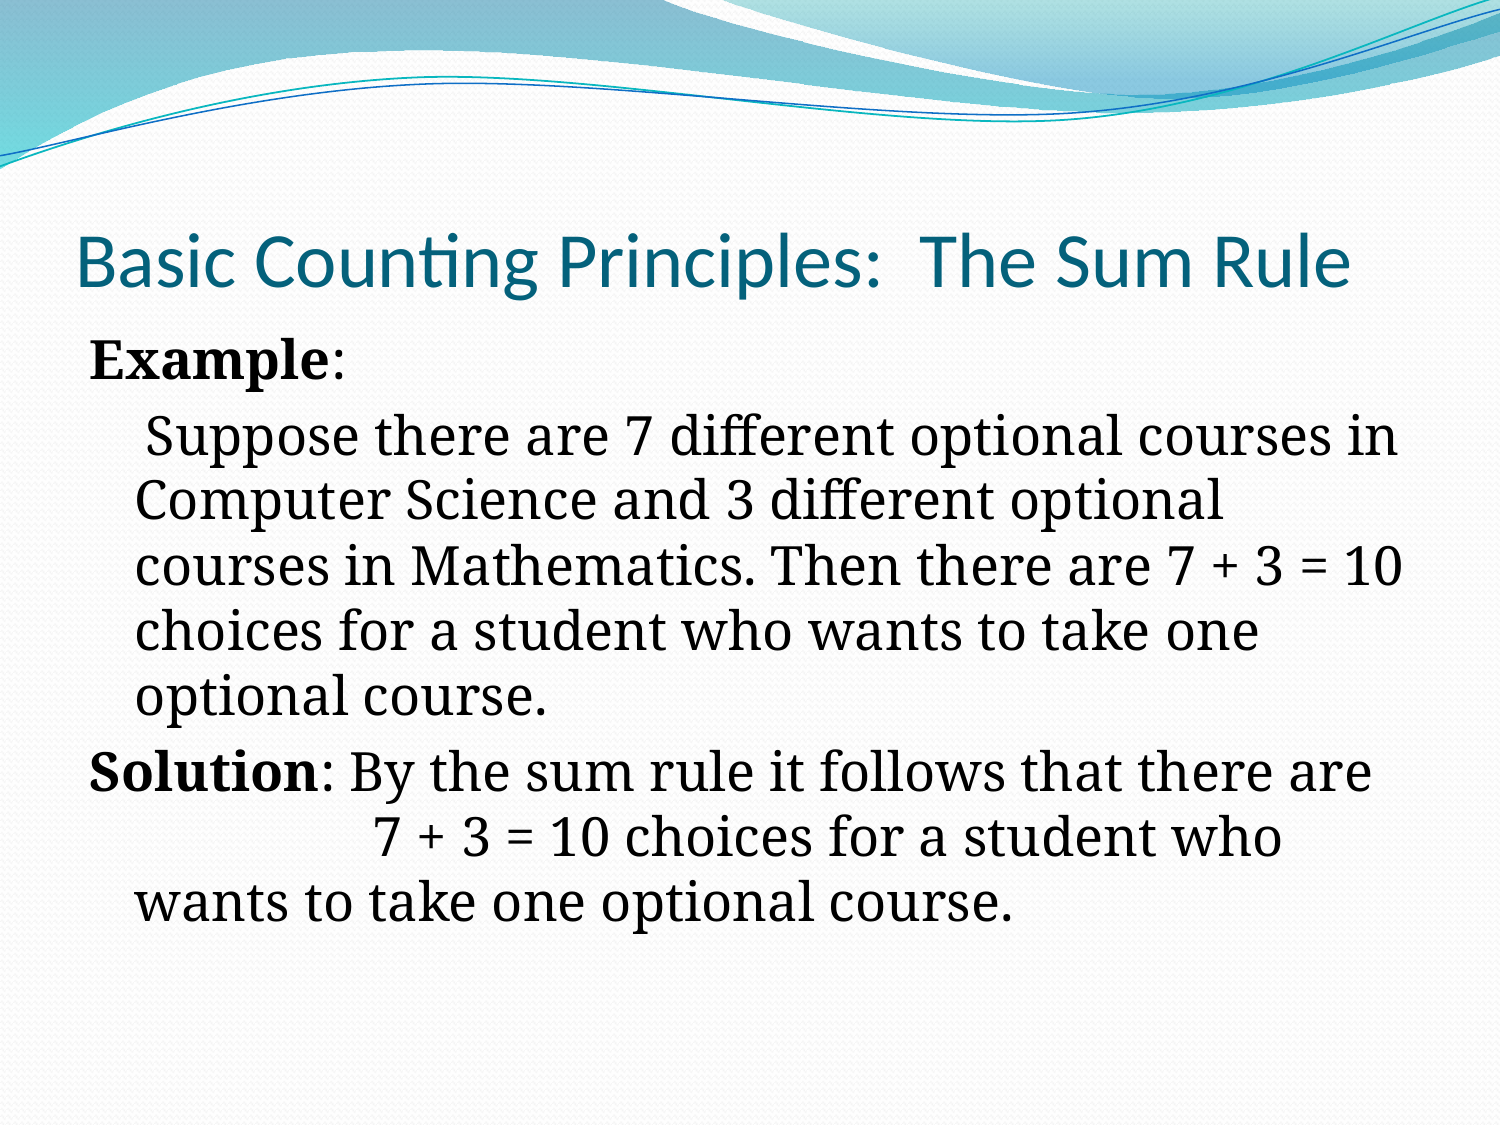

# Basic Counting Principles:  The Sum Rule
Example:
    Suppose there are 7 different optional courses in Computer Science and 3 different optional courses in Mathematics. Then there are 7 + 3 = 10 choices for a student who wants to take one optional course.
Solution: By the sum rule it follows that there are                    7 + 3 = 10 choices for a student who wants to take one optional course.